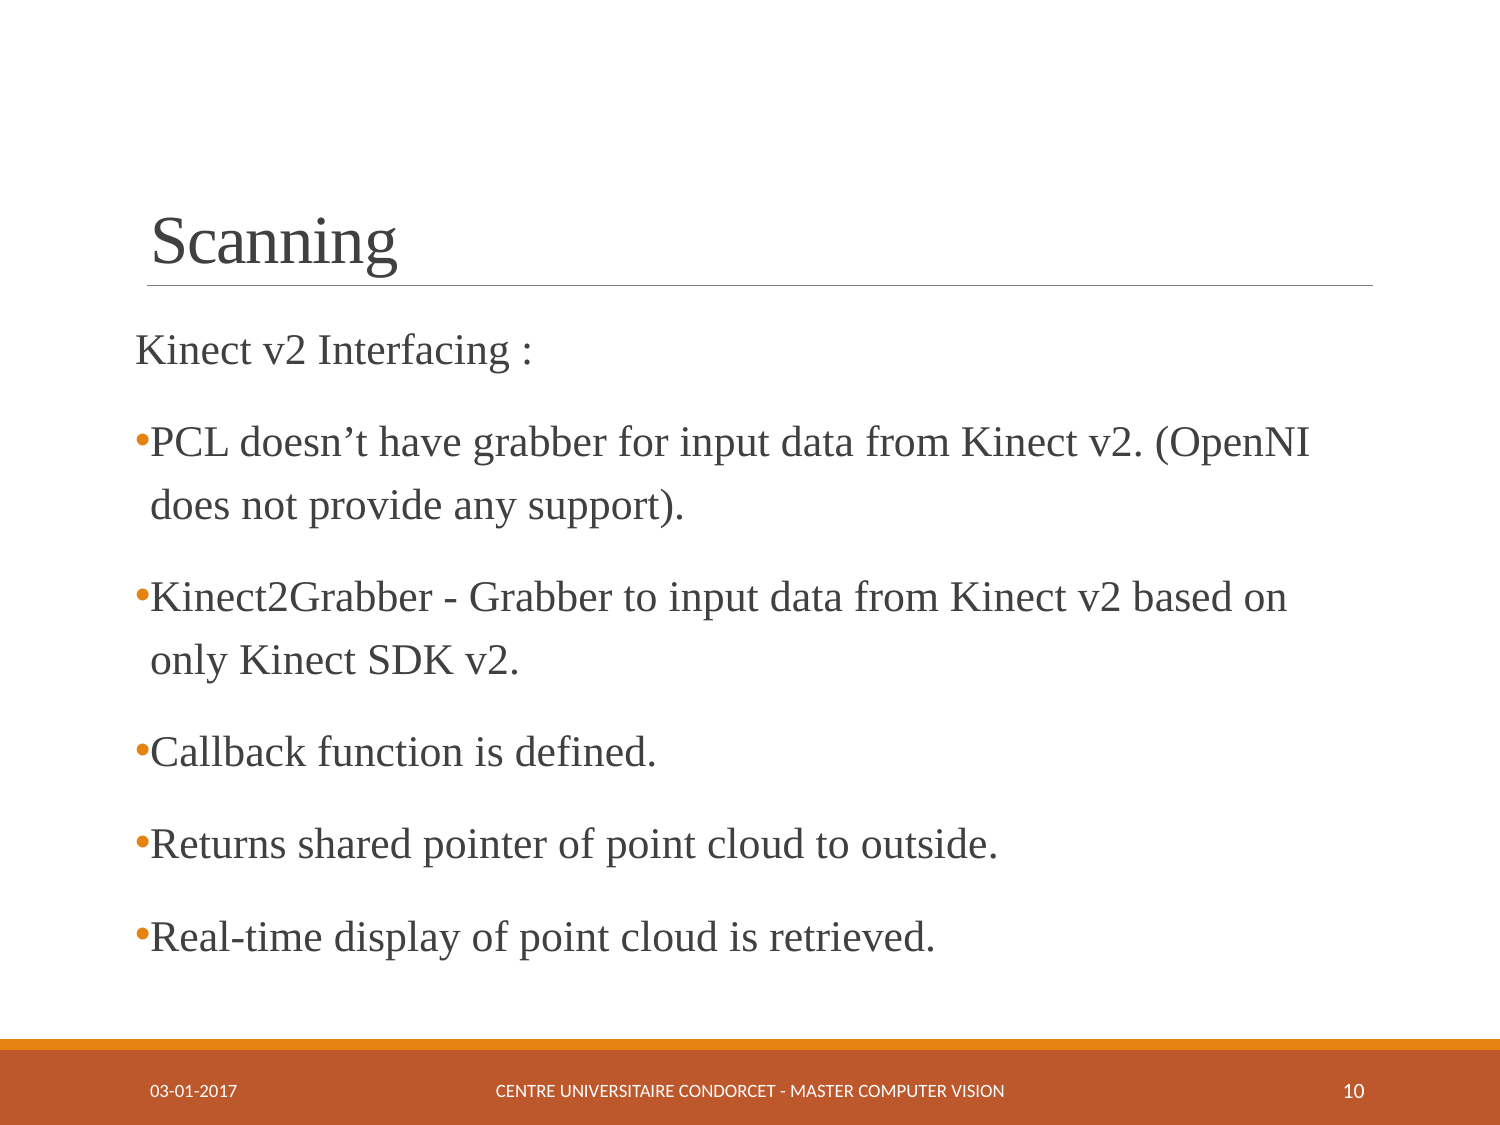

# Scanning
Kinect v2 Interfacing :
PCL doesn’t have grabber for input data from Kinect v2. (OpenNI does not provide any support).
Kinect2Grabber - Grabber to input data from Kinect v2 based on only Kinect SDK v2.
Callback function is defined.
Returns shared pointer of point cloud to outside.
Real-time display of point cloud is retrieved.

03-01-2017
Centre Universitaire Condorcet - Master Computer Vision
10